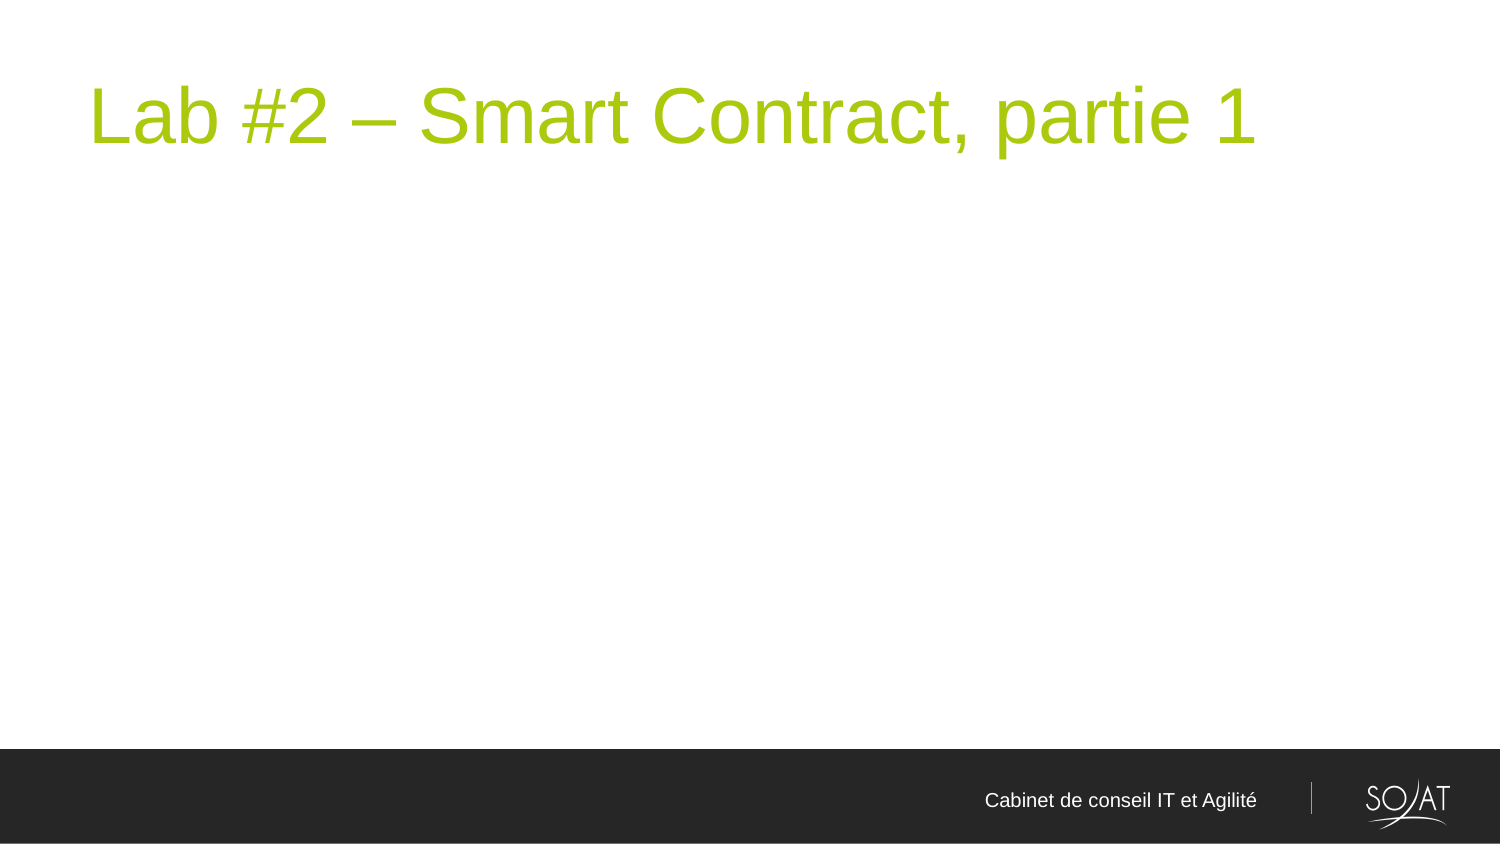

# Lab #2 – Smart Contract, partie 1